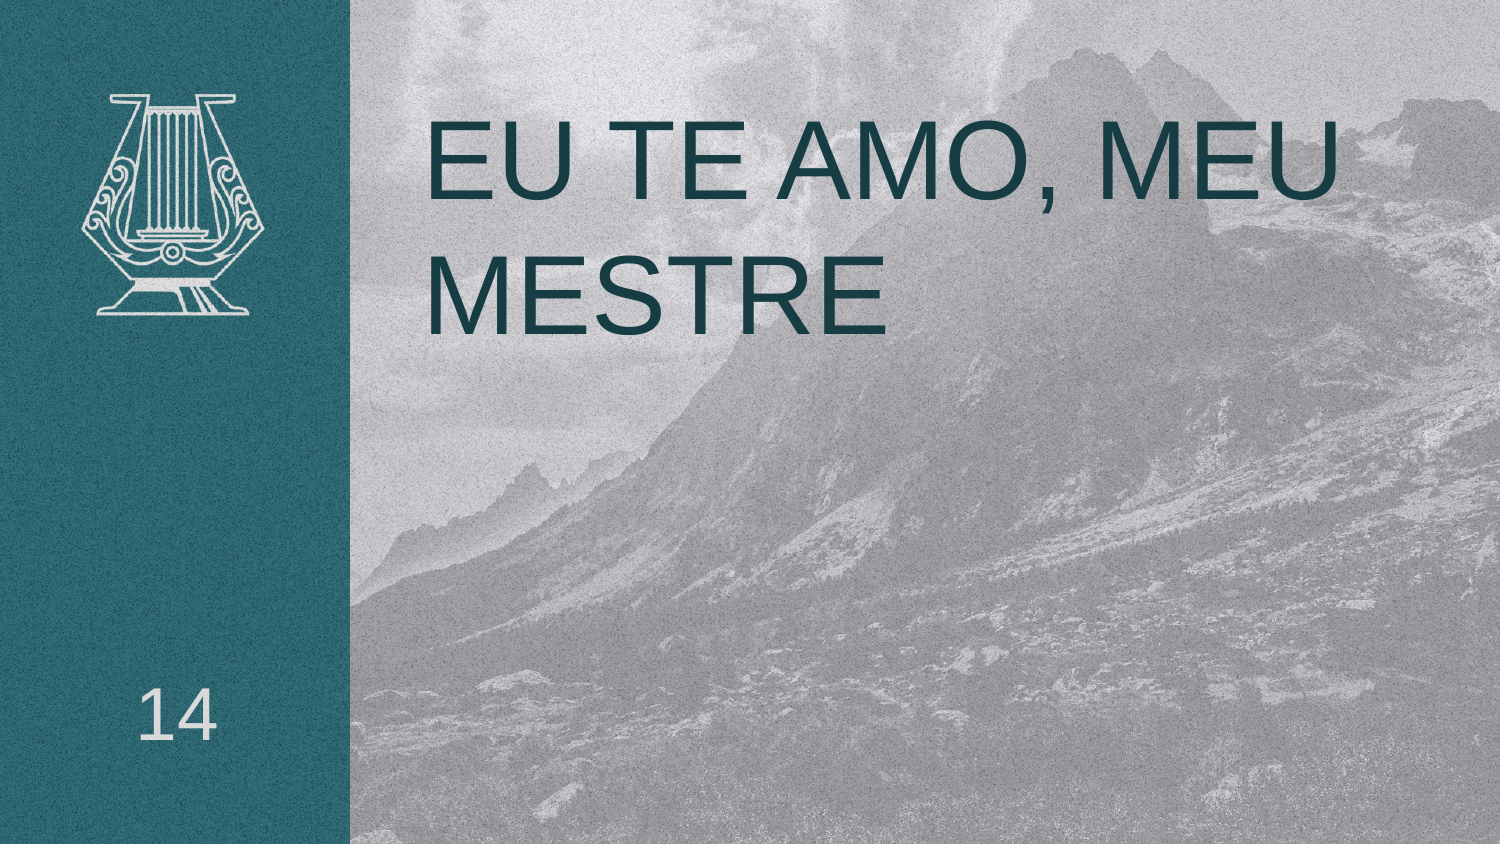

# EU TE AMO, MEU MESTRE
14